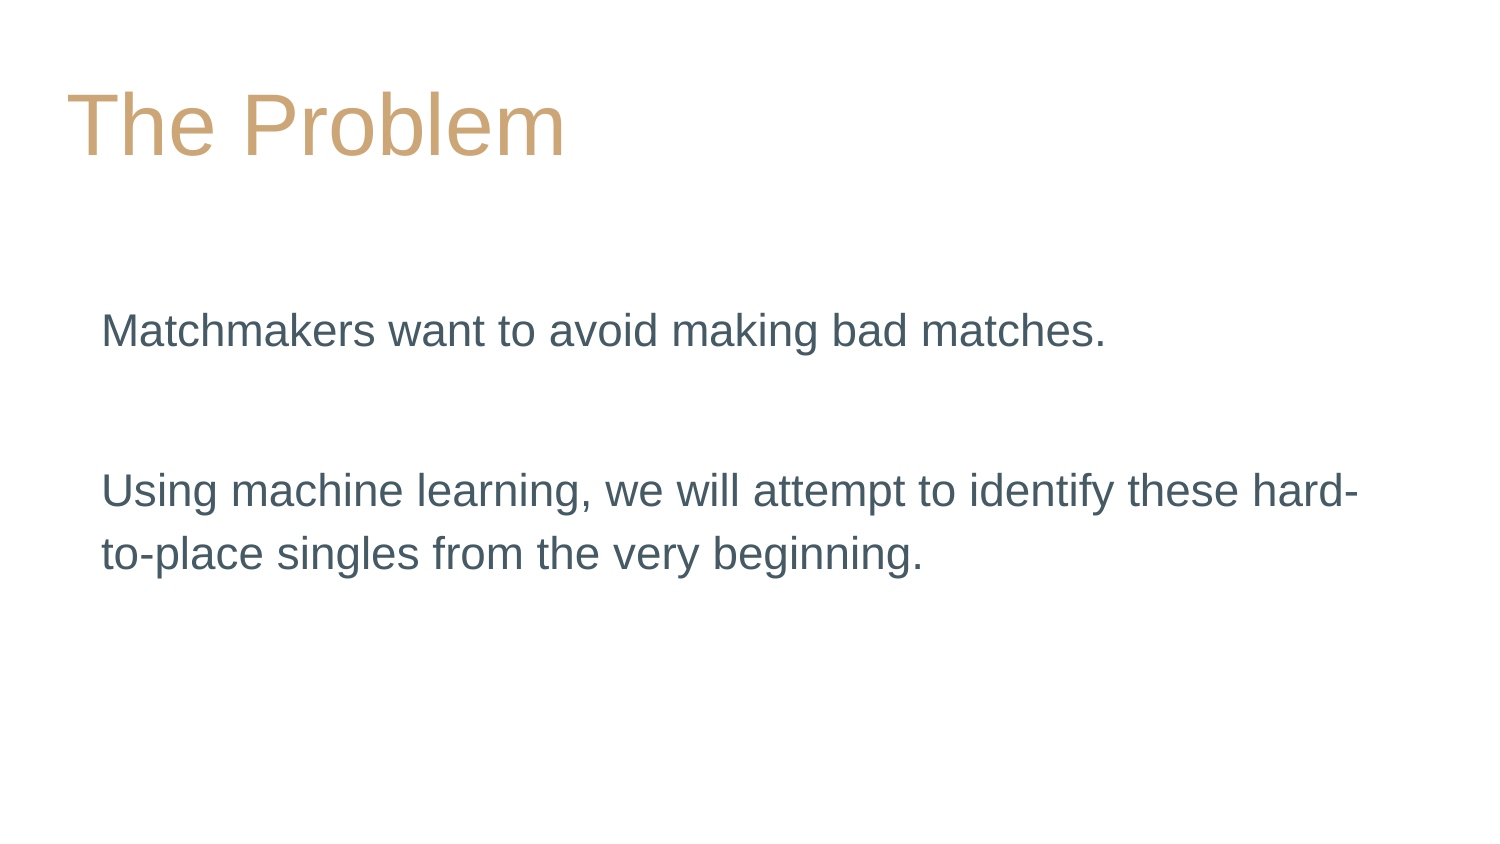

# The Problem
Matchmakers want to avoid making bad matches.

Using machine learning, we will attempt to identify these hard-to-place singles from the very beginning.